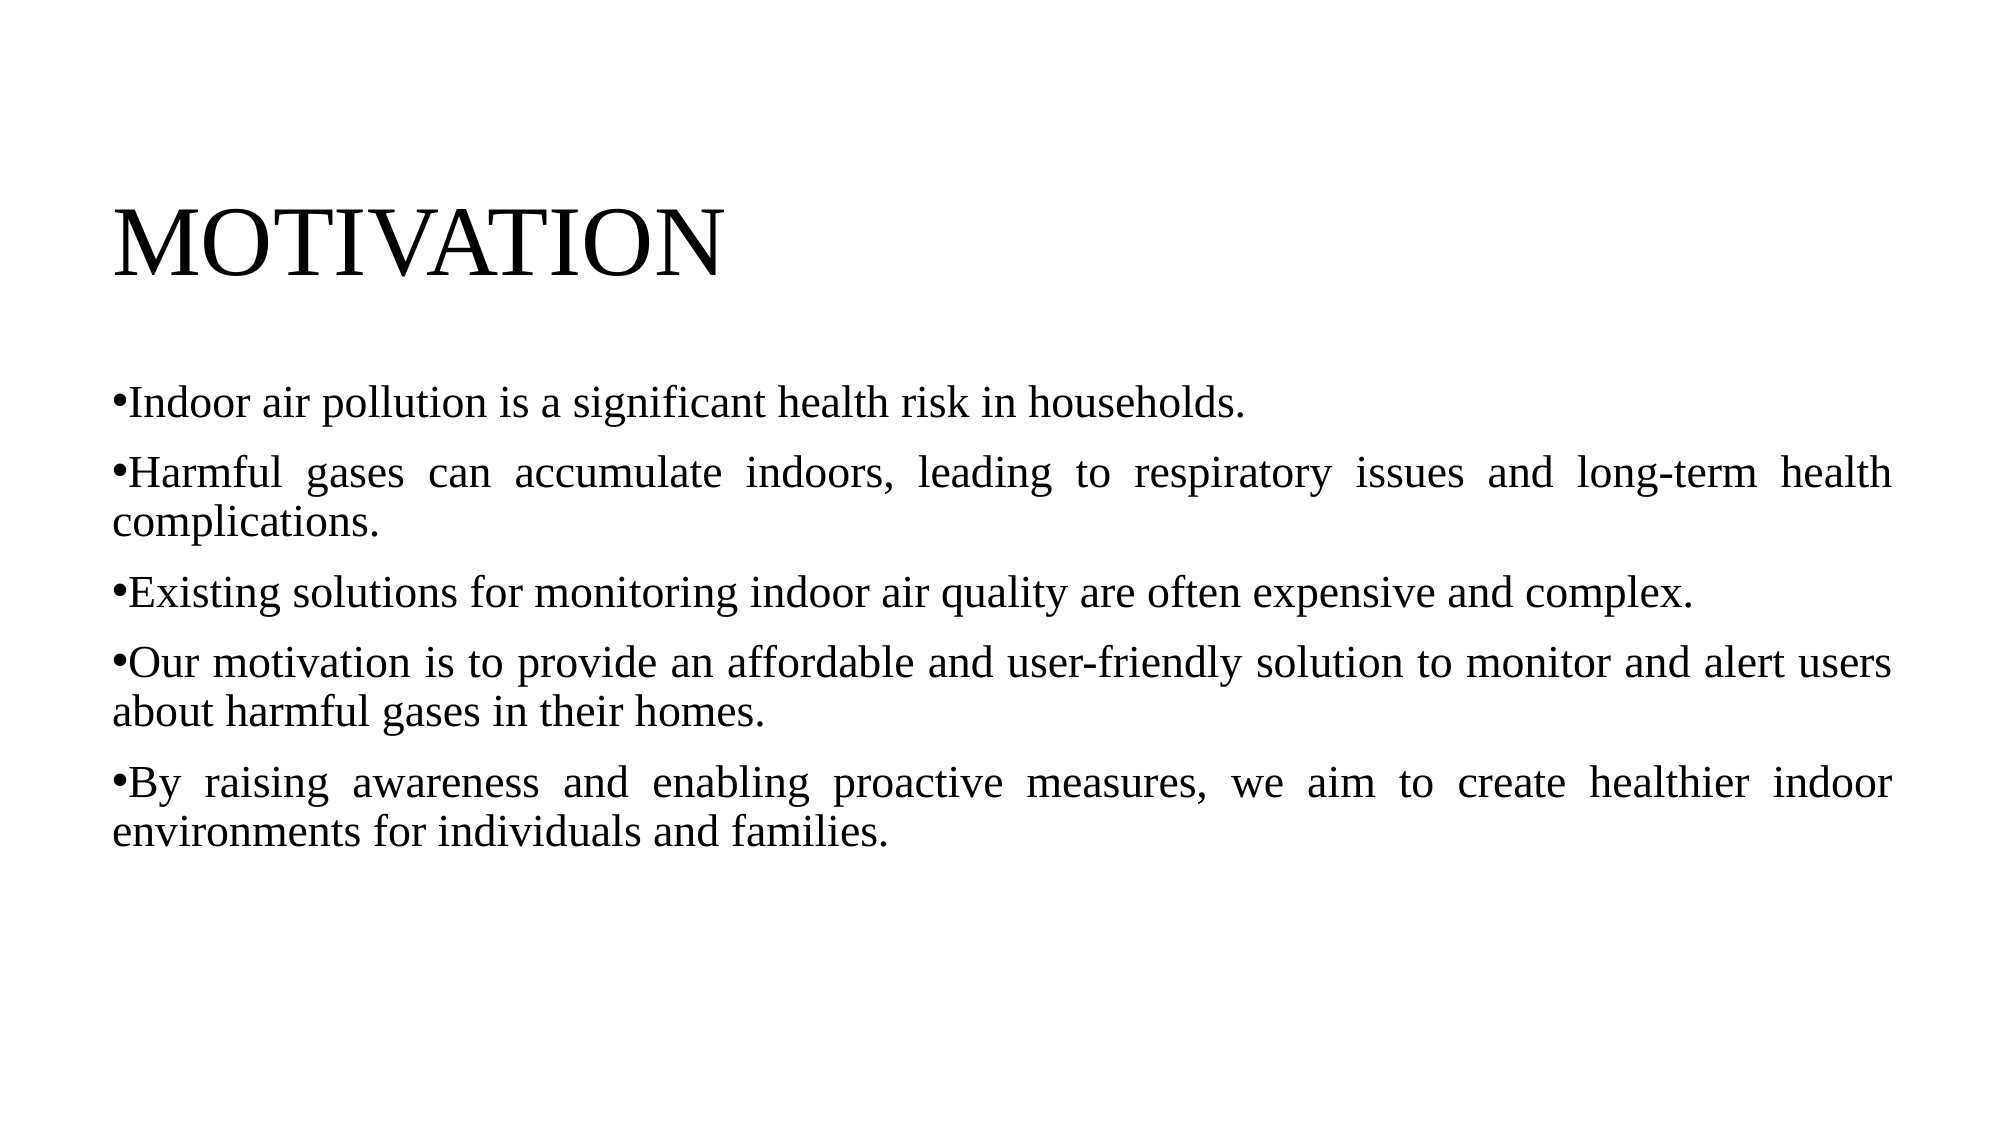

# MOTIVATION
Indoor air pollution is a significant health risk in households.
Harmful gases can accumulate indoors, leading to respiratory issues and long-term health complications.
Existing solutions for monitoring indoor air quality are often expensive and complex.
Our motivation is to provide an affordable and user-friendly solution to monitor and alert users about harmful gases in their homes.
By raising awareness and enabling proactive measures, we aim to create healthier indoor environments for individuals and families.